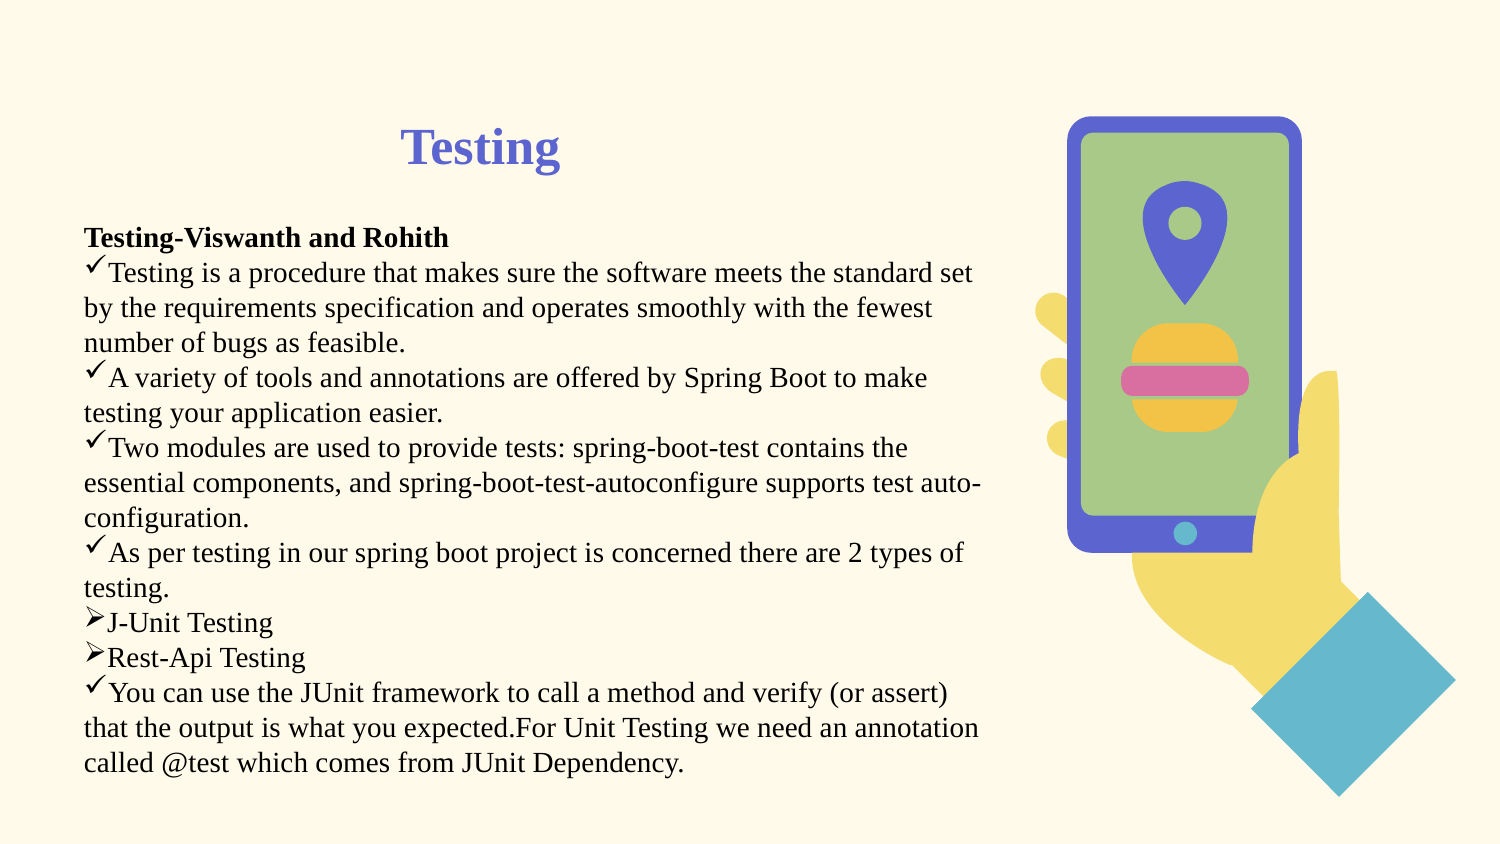

# Testing

Testing-Viswanth and Rohith
Testing is a procedure that makes sure the software meets the standard set by the requirements specification and operates smoothly with the fewest number of bugs as feasible.
A variety of tools and annotations are offered by Spring Boot to make testing your application easier.
Two modules are used to provide tests: spring-boot-test contains the essential components, and spring-boot-test-autoconfigure supports test auto-configuration.
As per testing in our spring boot project is concerned there are 2 types of testing.
J-Unit Testing
Rest-Api Testing
You can use the JUnit framework to call a method and verify (or assert) that the output is what you expected.For Unit Testing we need an annotation called @test which comes from JUnit Dependency.